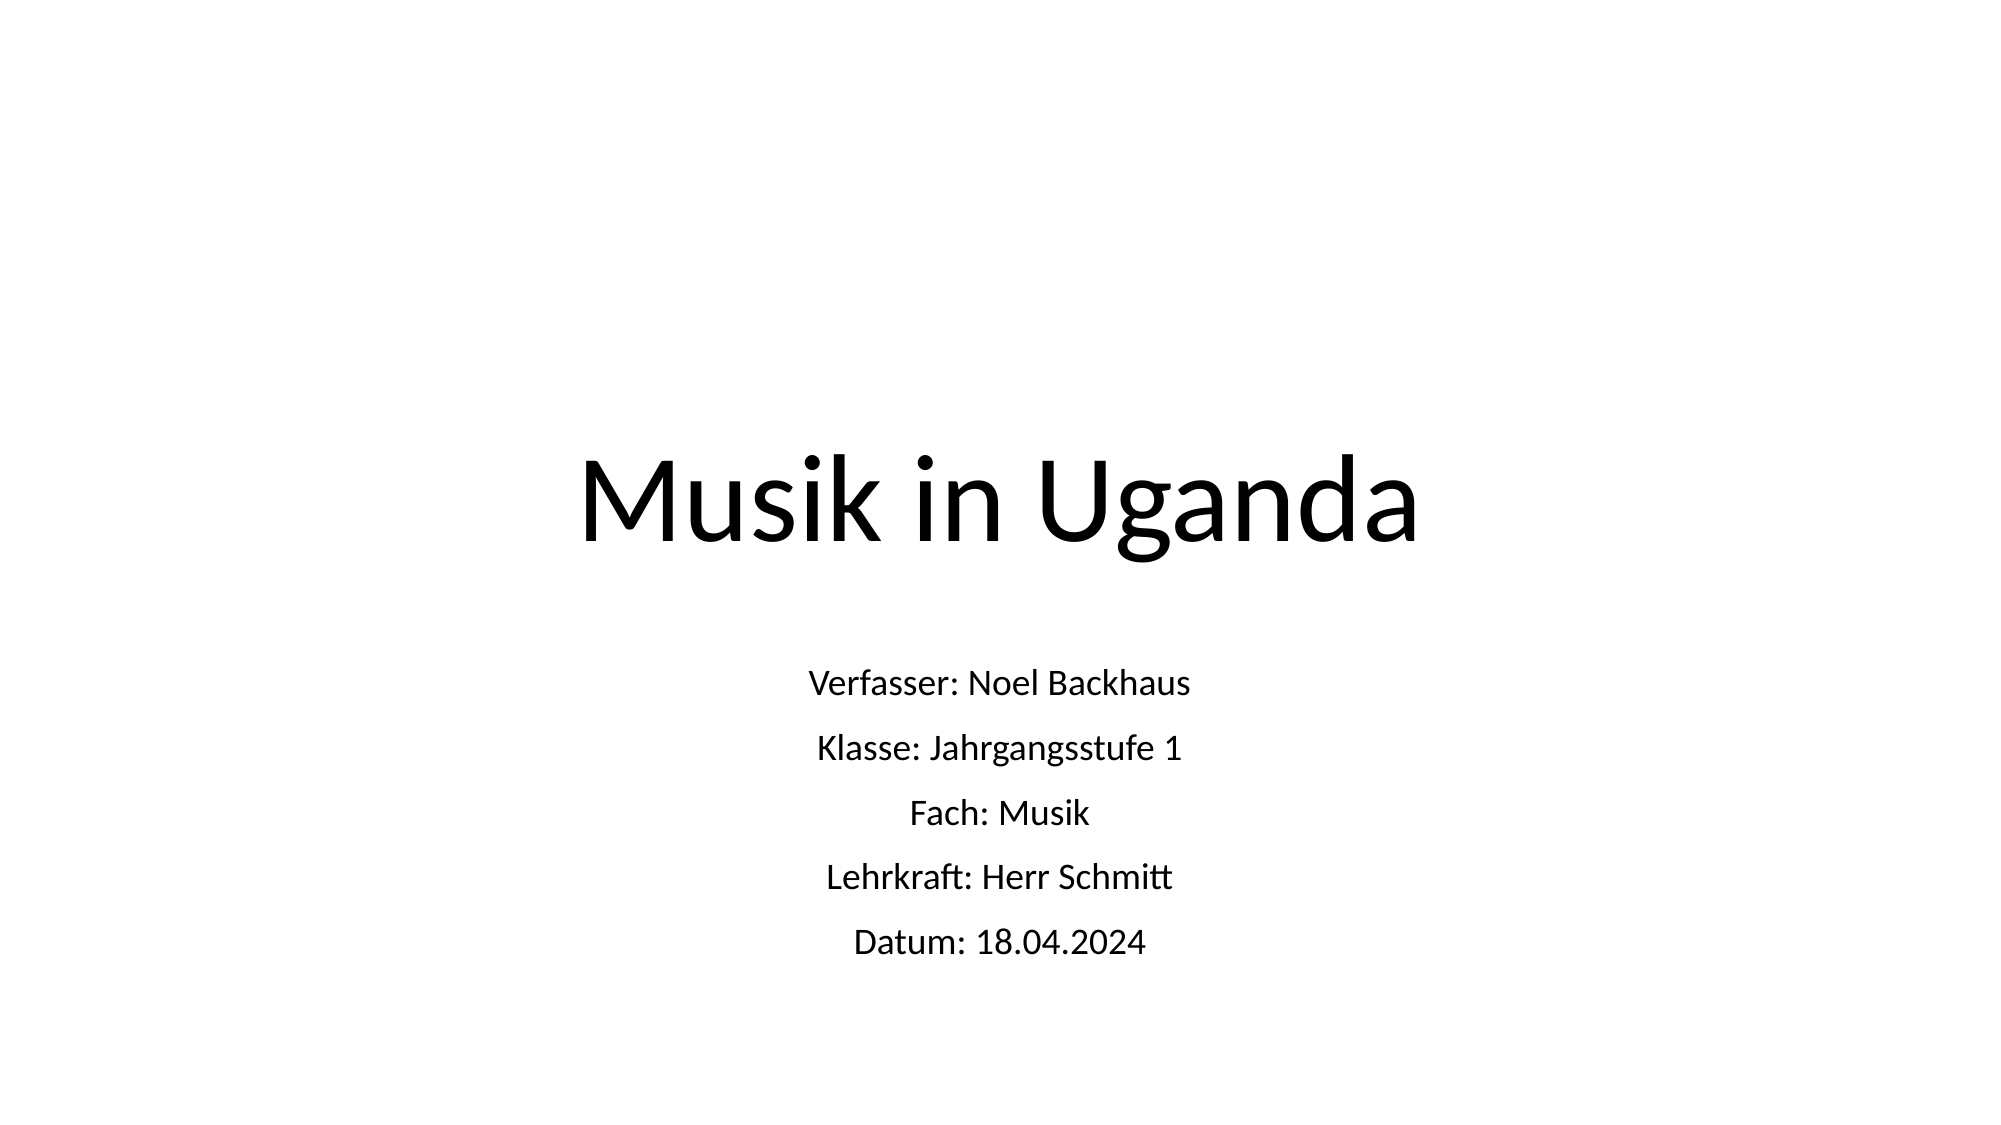

# Musik in Uganda
Verfasser: Noel Backhaus
Klasse: Jahrgangsstufe 1
Fach: Musik
Lehrkraft: Herr Schmitt
Datum: 18.04.2024